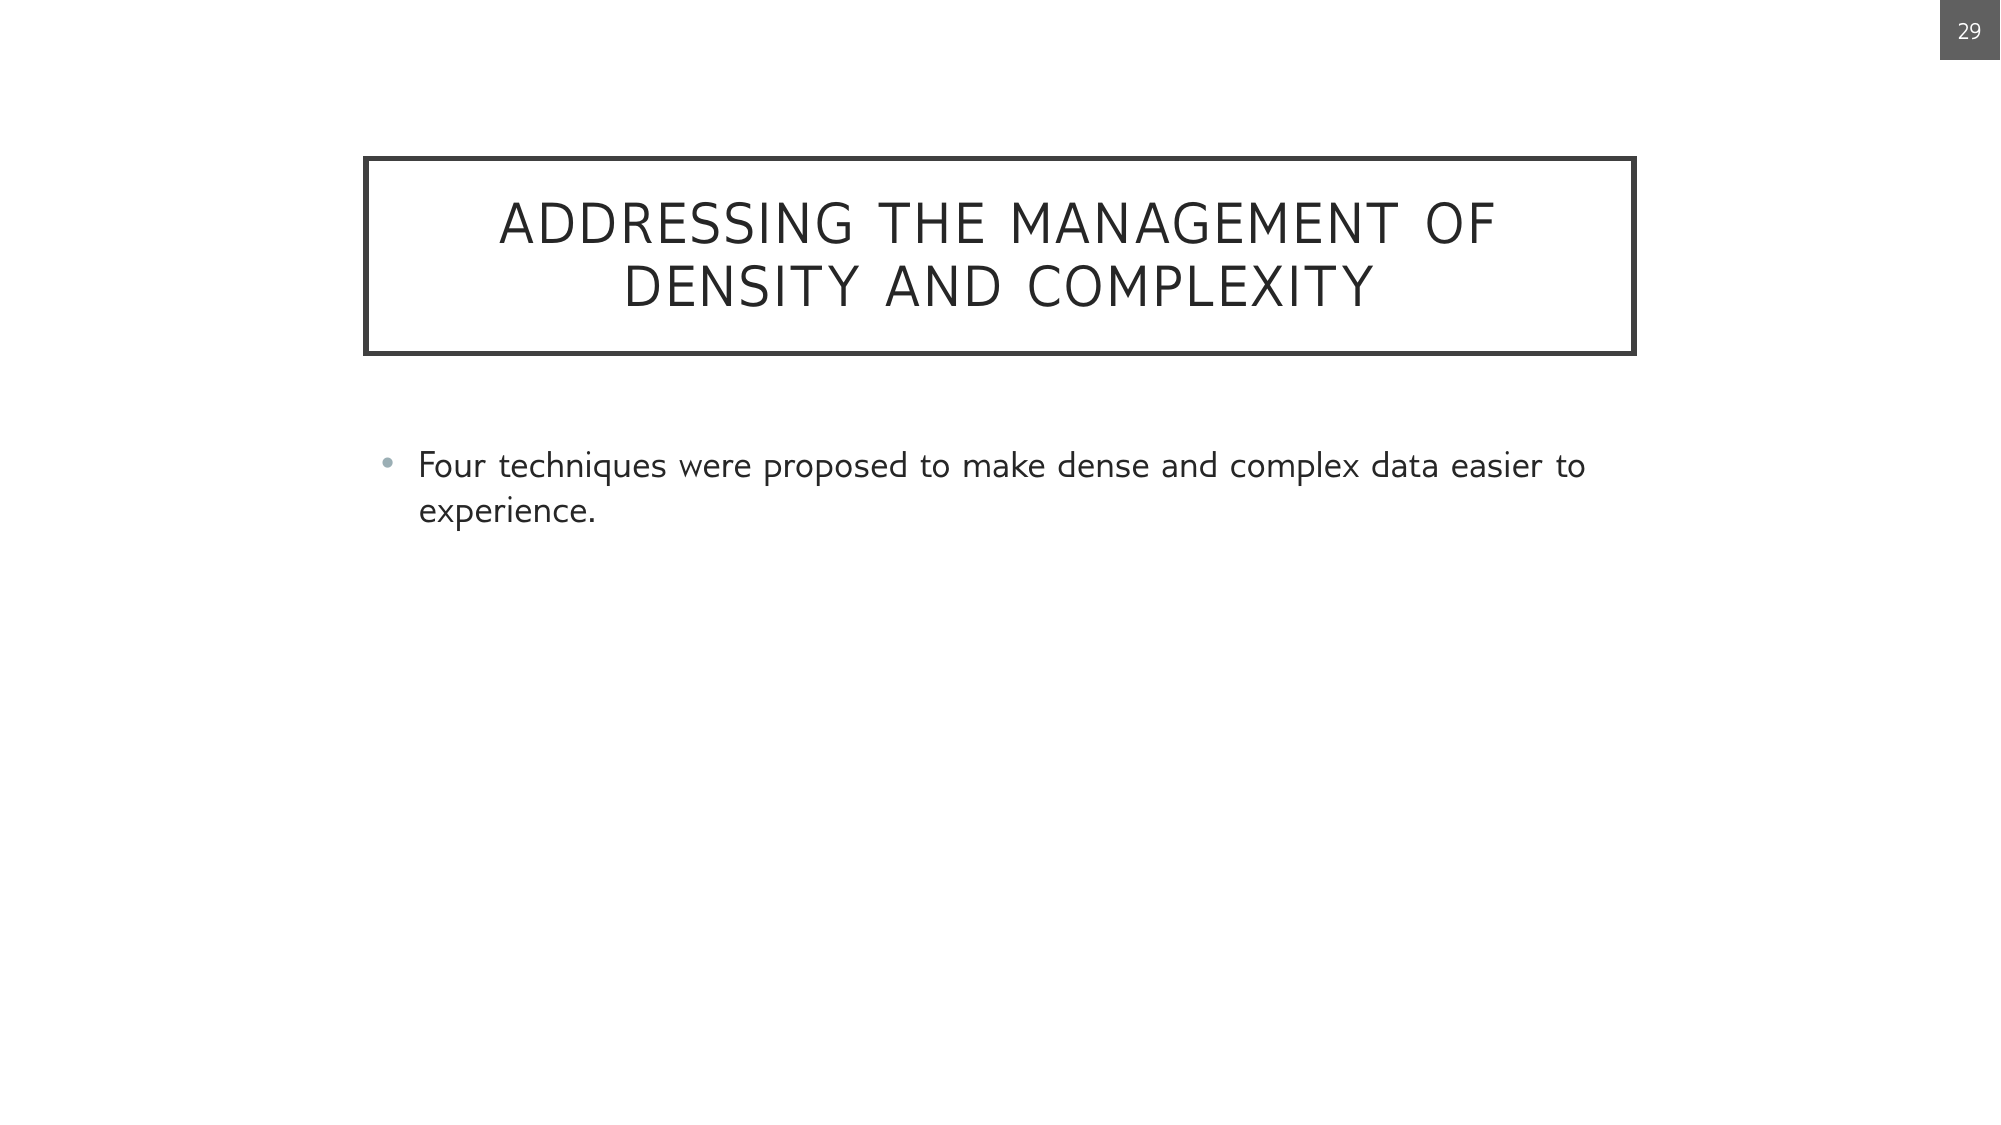

29
# Addressing the management of density and complexity
Four techniques were proposed to make dense and complex data easier to experience.